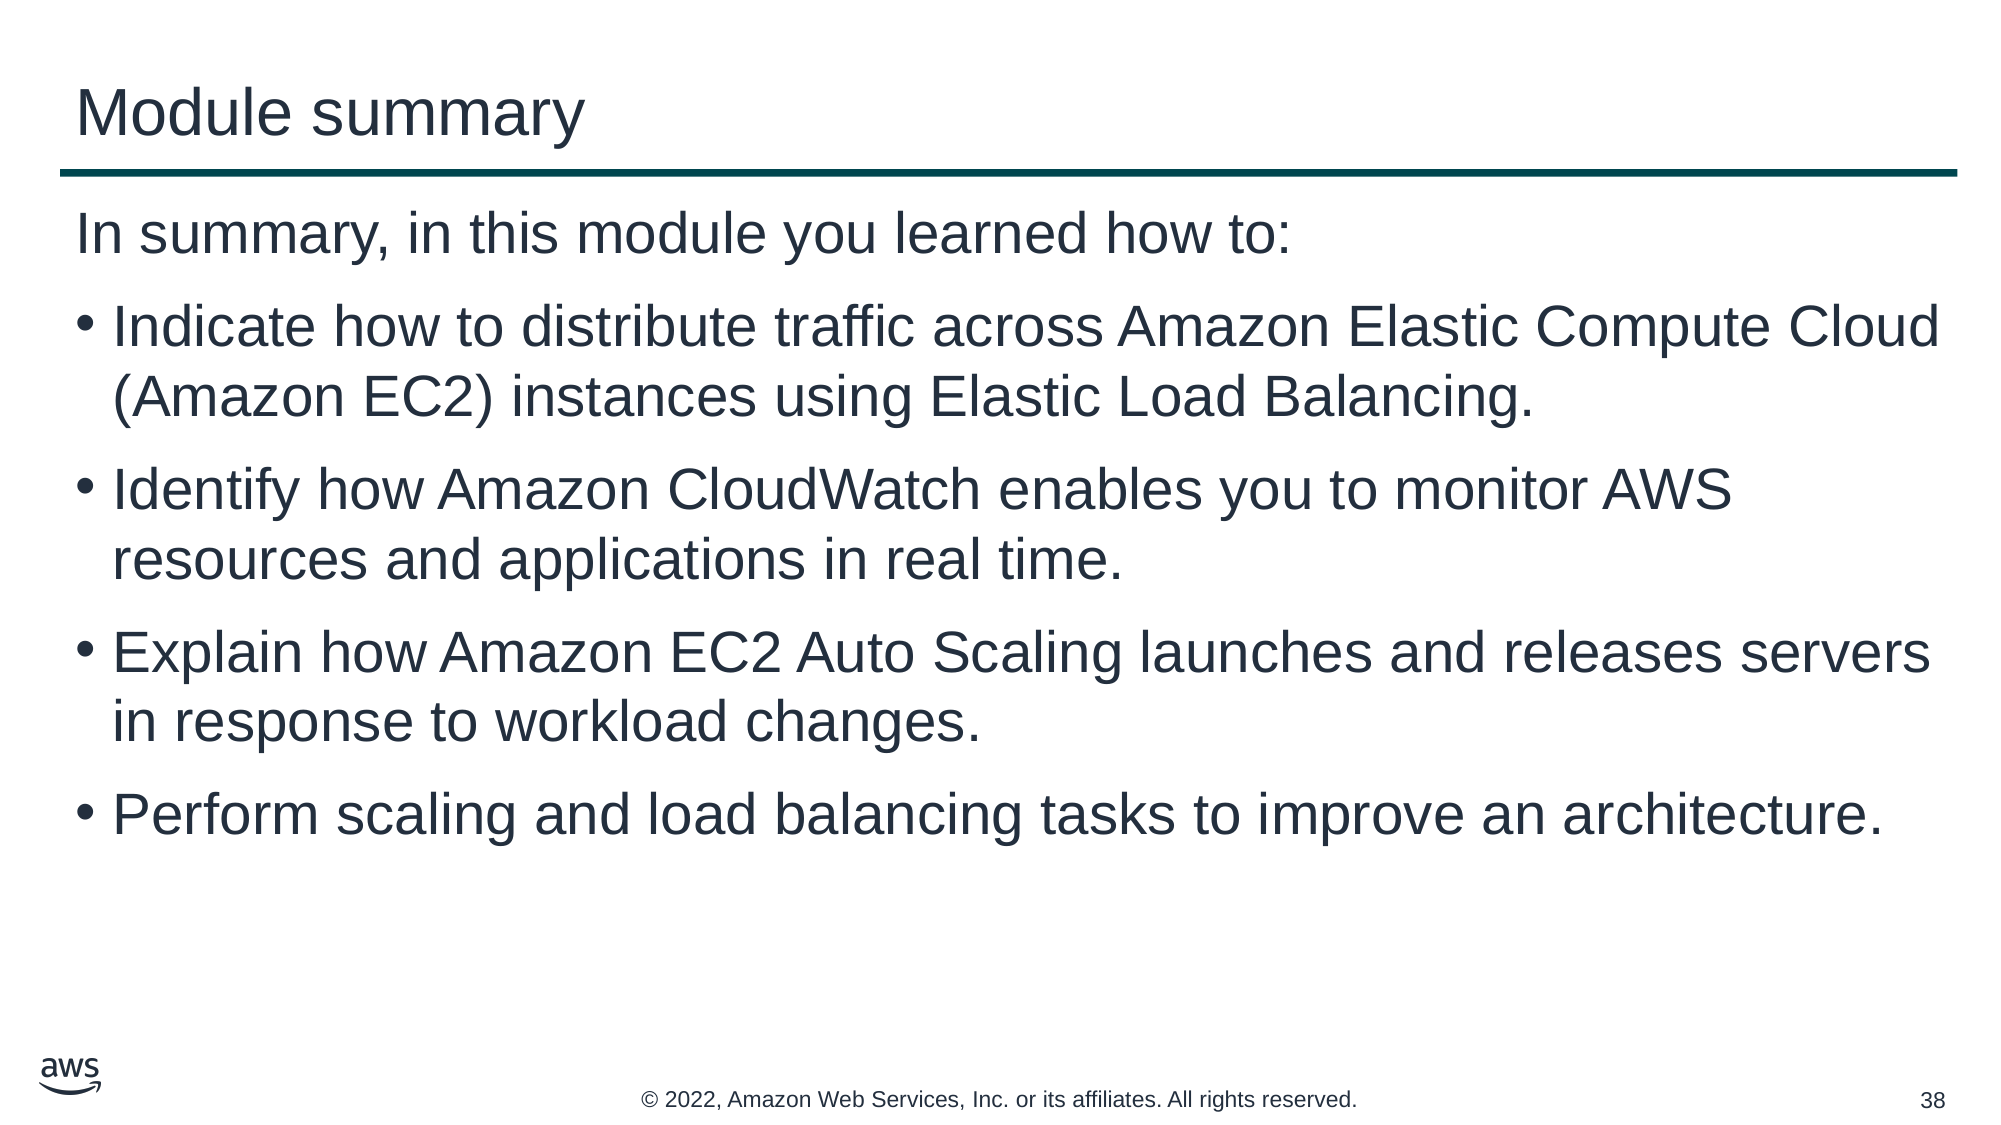

# Module summary
In summary, in this module you learned how to:
Indicate how to distribute traffic across Amazon Elastic Compute Cloud (Amazon EC2) instances using Elastic Load Balancing.
Identify how Amazon CloudWatch enables you to monitor AWS resources and applications in real time.
Explain how Amazon EC2 Auto Scaling launches and releases servers in response to workload changes.
Perform scaling and load balancing tasks to improve an architecture.
38